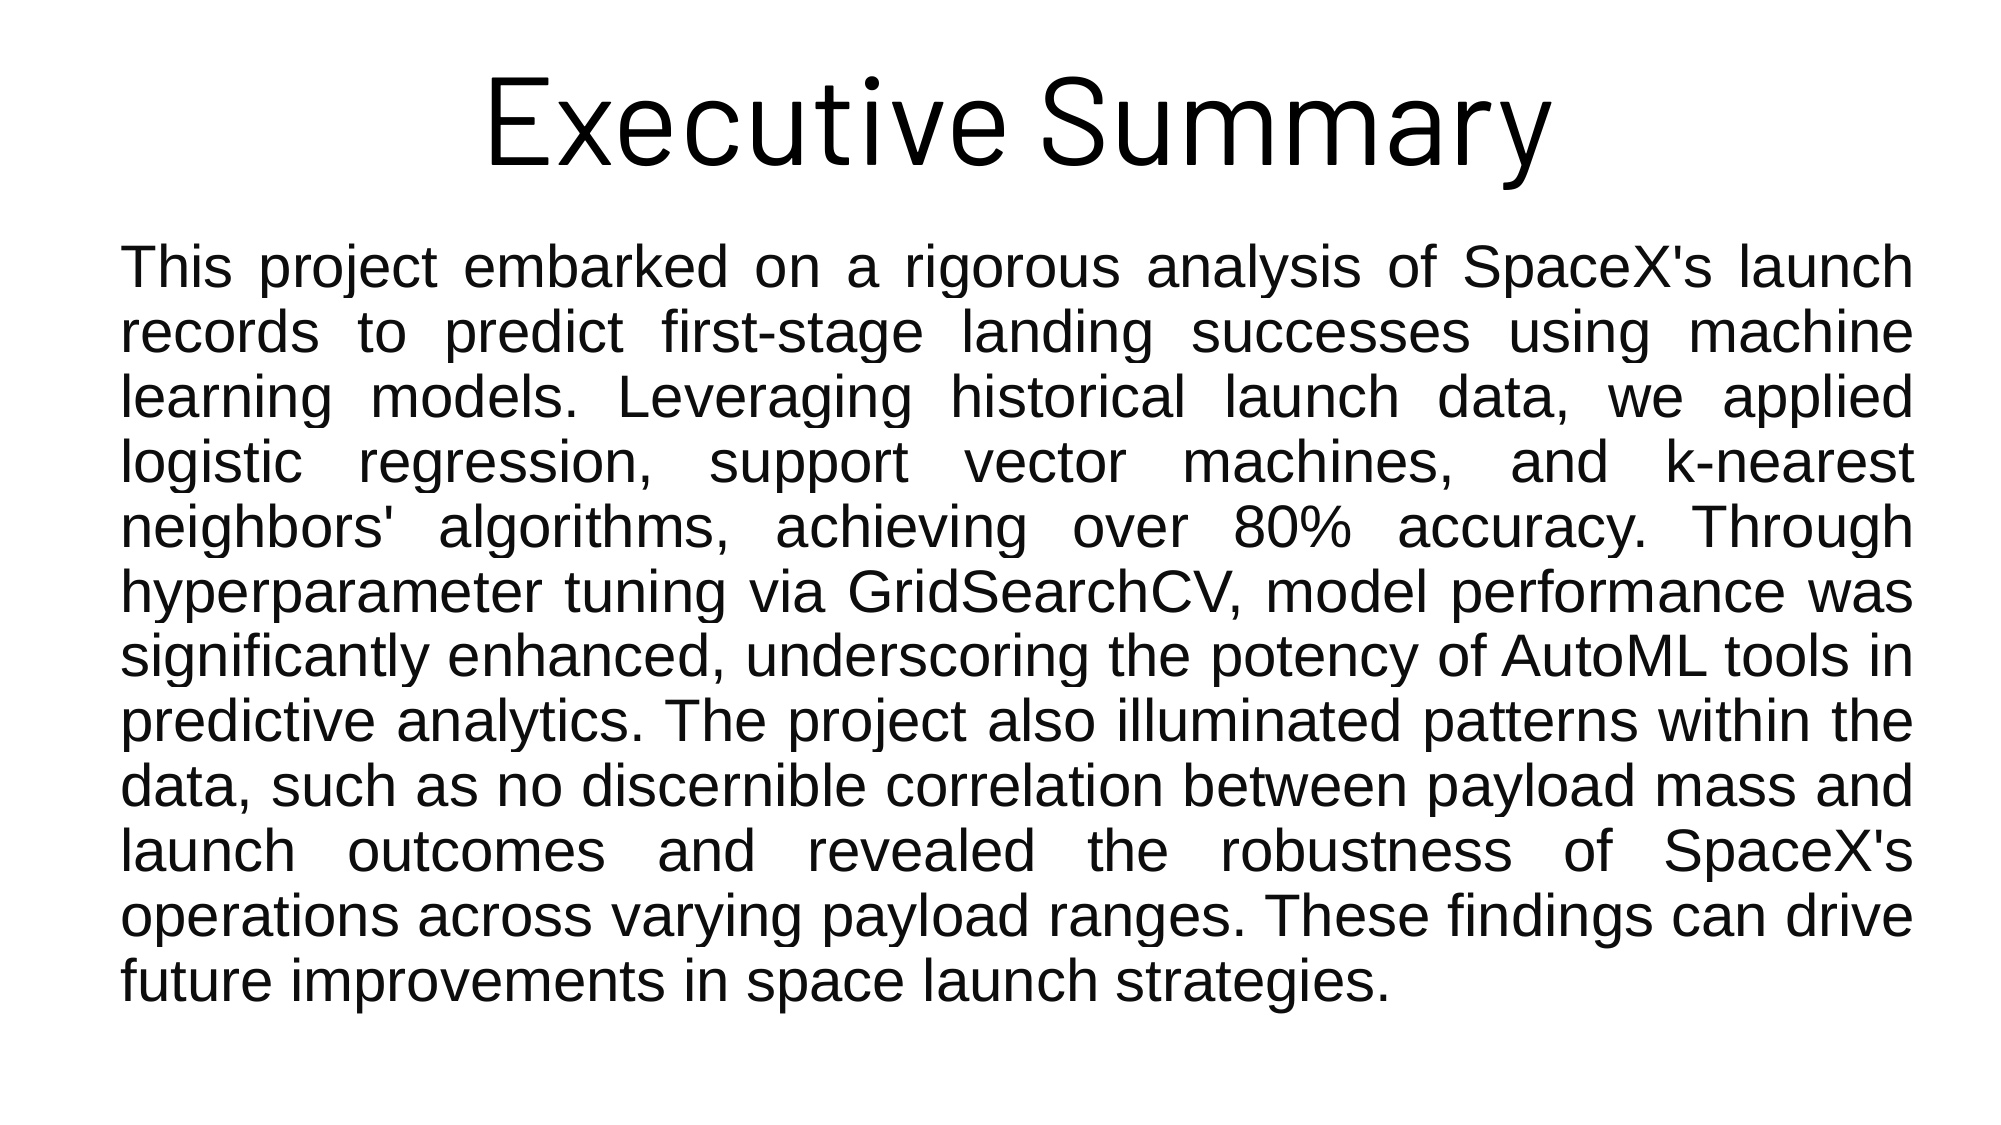

# Executive Summary
This project embarked on a rigorous analysis of SpaceX's launch records to predict first-stage landing successes using machine learning models. Leveraging historical launch data, we applied logistic regression, support vector machines, and k-nearest neighbors' algorithms, achieving over 80% accuracy. Through hyperparameter tuning via GridSearchCV, model performance was significantly enhanced, underscoring the potency of AutoML tools in predictive analytics. The project also illuminated patterns within the data, such as no discernible correlation between payload mass and launch outcomes and revealed the robustness of SpaceX's operations across varying payload ranges. These findings can drive future improvements in space launch strategies.